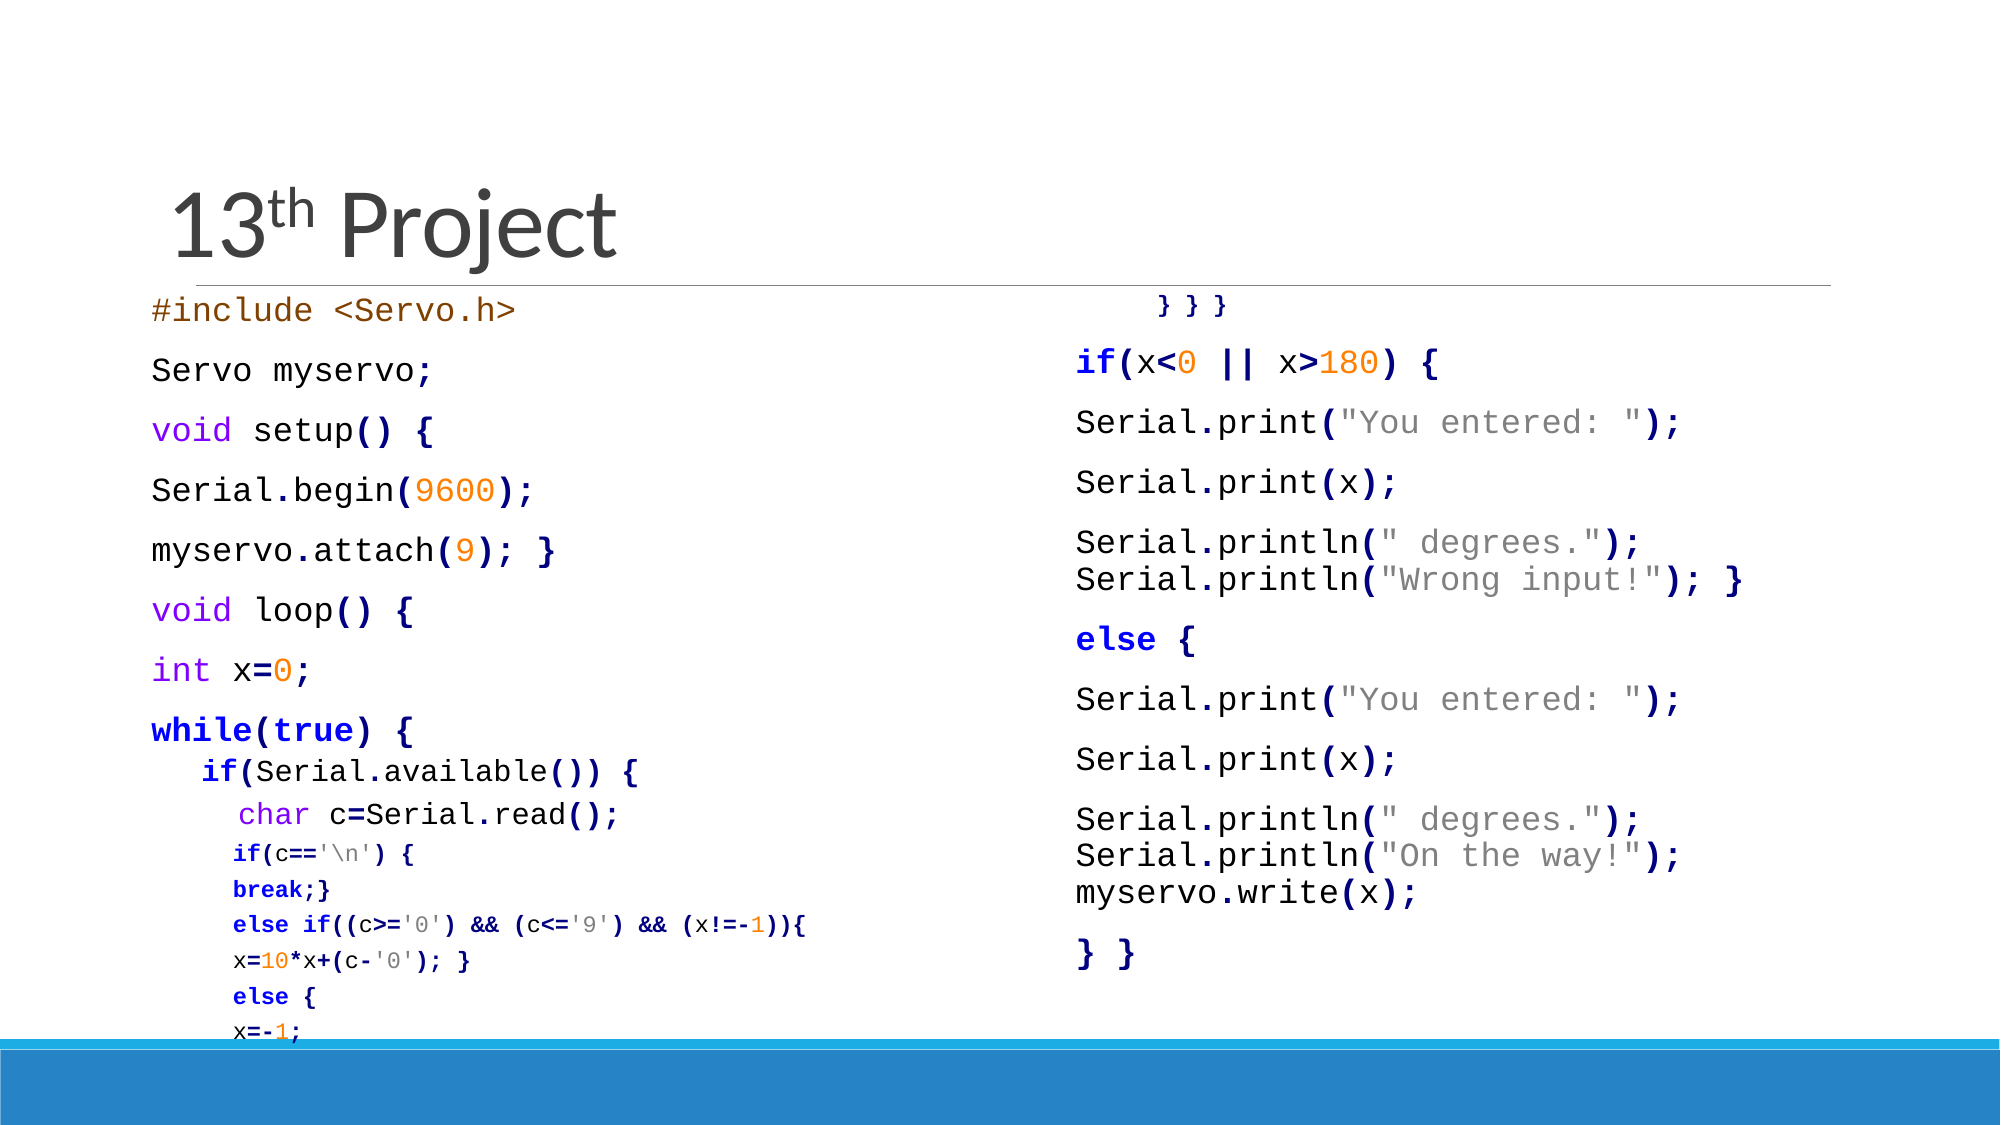

# 13th Project
#include <Servo.h>
Servo myservo;
void setup() {
Serial.begin(9600);
myservo.attach(9); }
void loop() {
int x=0;
while(true) {
if(Serial.available()) {
  char c=Serial.read();
if(c=='\n') {
break;}
else if((c>='0') && (c<='9') && (x!=-1)){
x=10*x+(c-'0'); }
else {
x=-1;
} } }
if(x<0 || x>180) {
Serial.print("You entered: ");
Serial.print(x);
Serial.println(" degrees."); Serial.println("Wrong input!"); }
else {
Serial.print("You entered: ");
Serial.print(x);
Serial.println(" degrees."); Serial.println("On the way!"); myservo.write(x);
} }